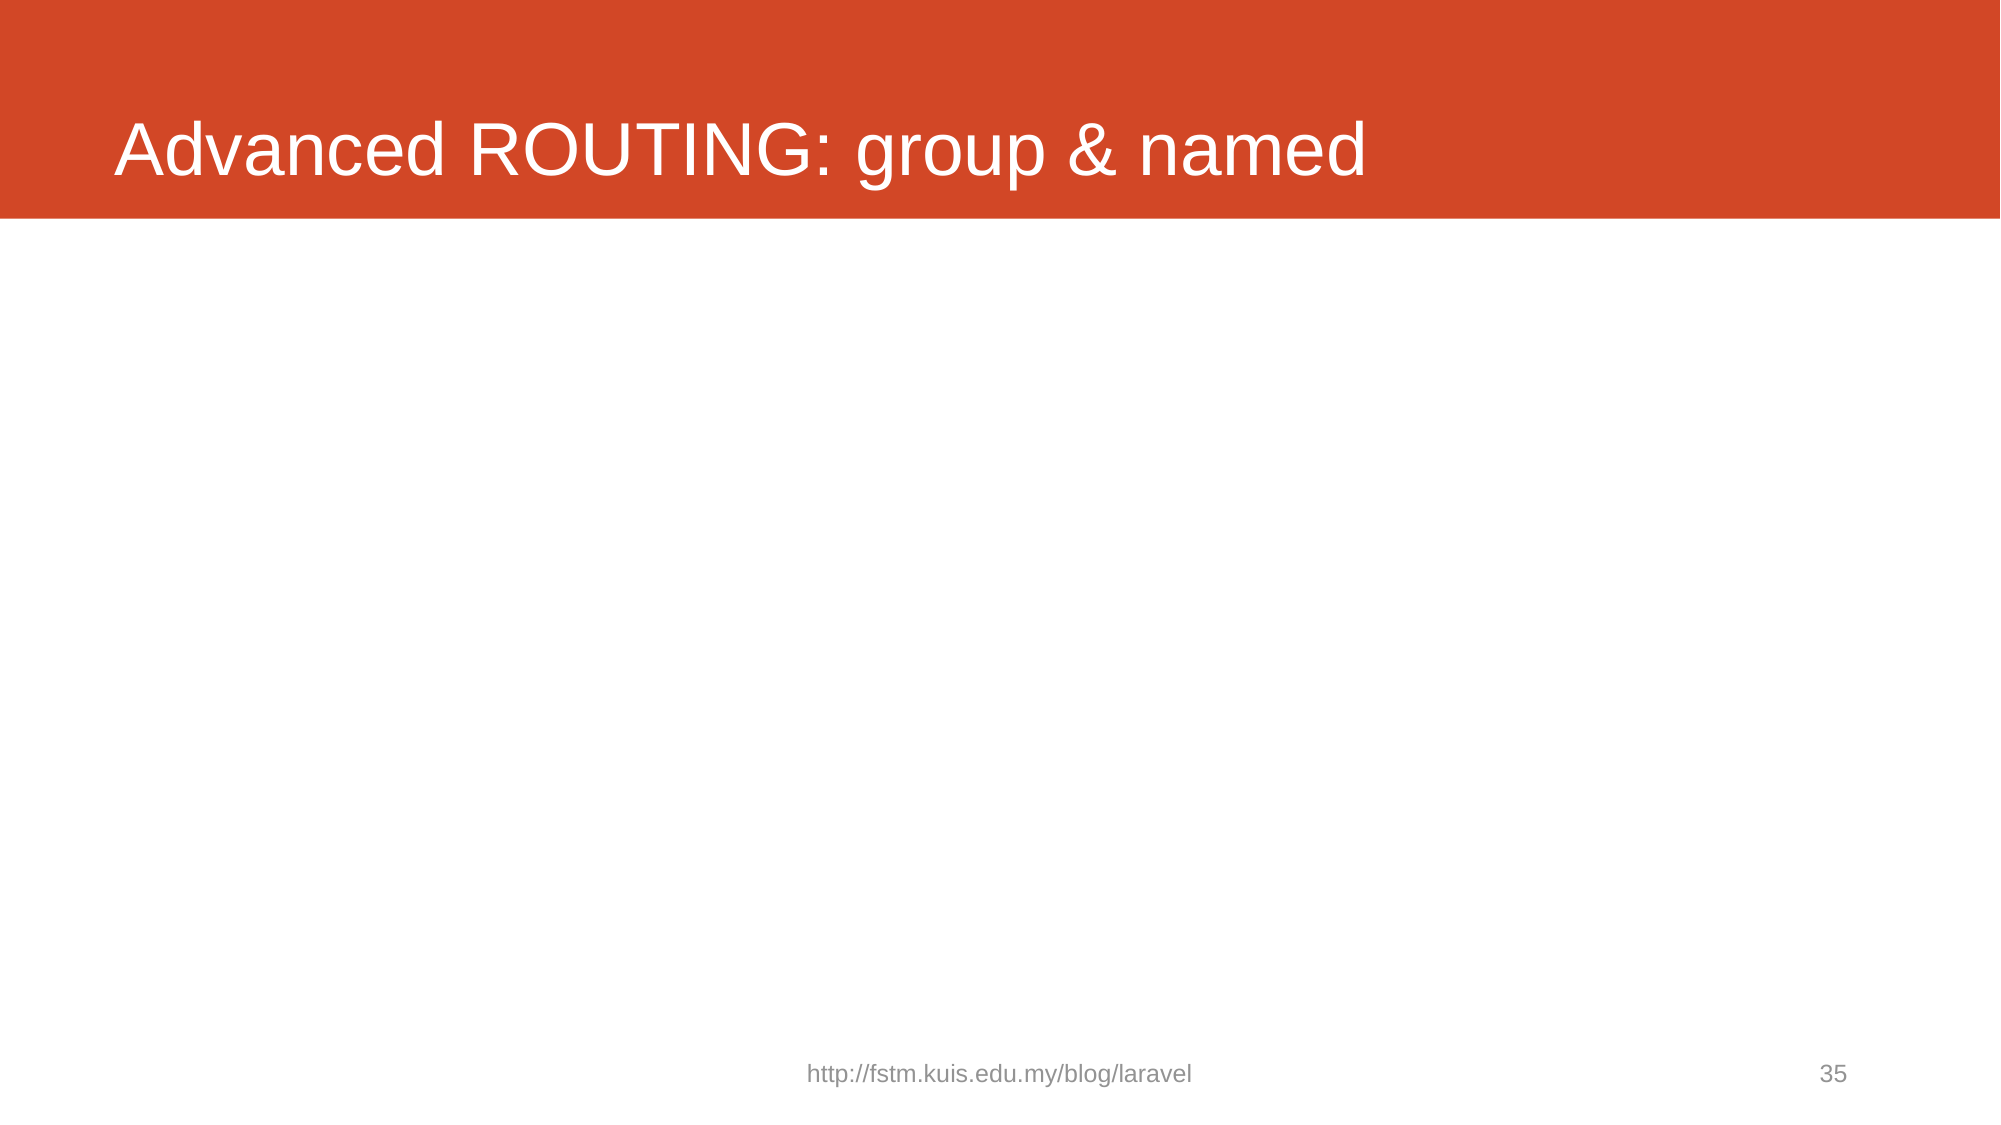

# Advanced ROUTING: group & named

http://fstm.kuis.edu.my/blog/laravel
35